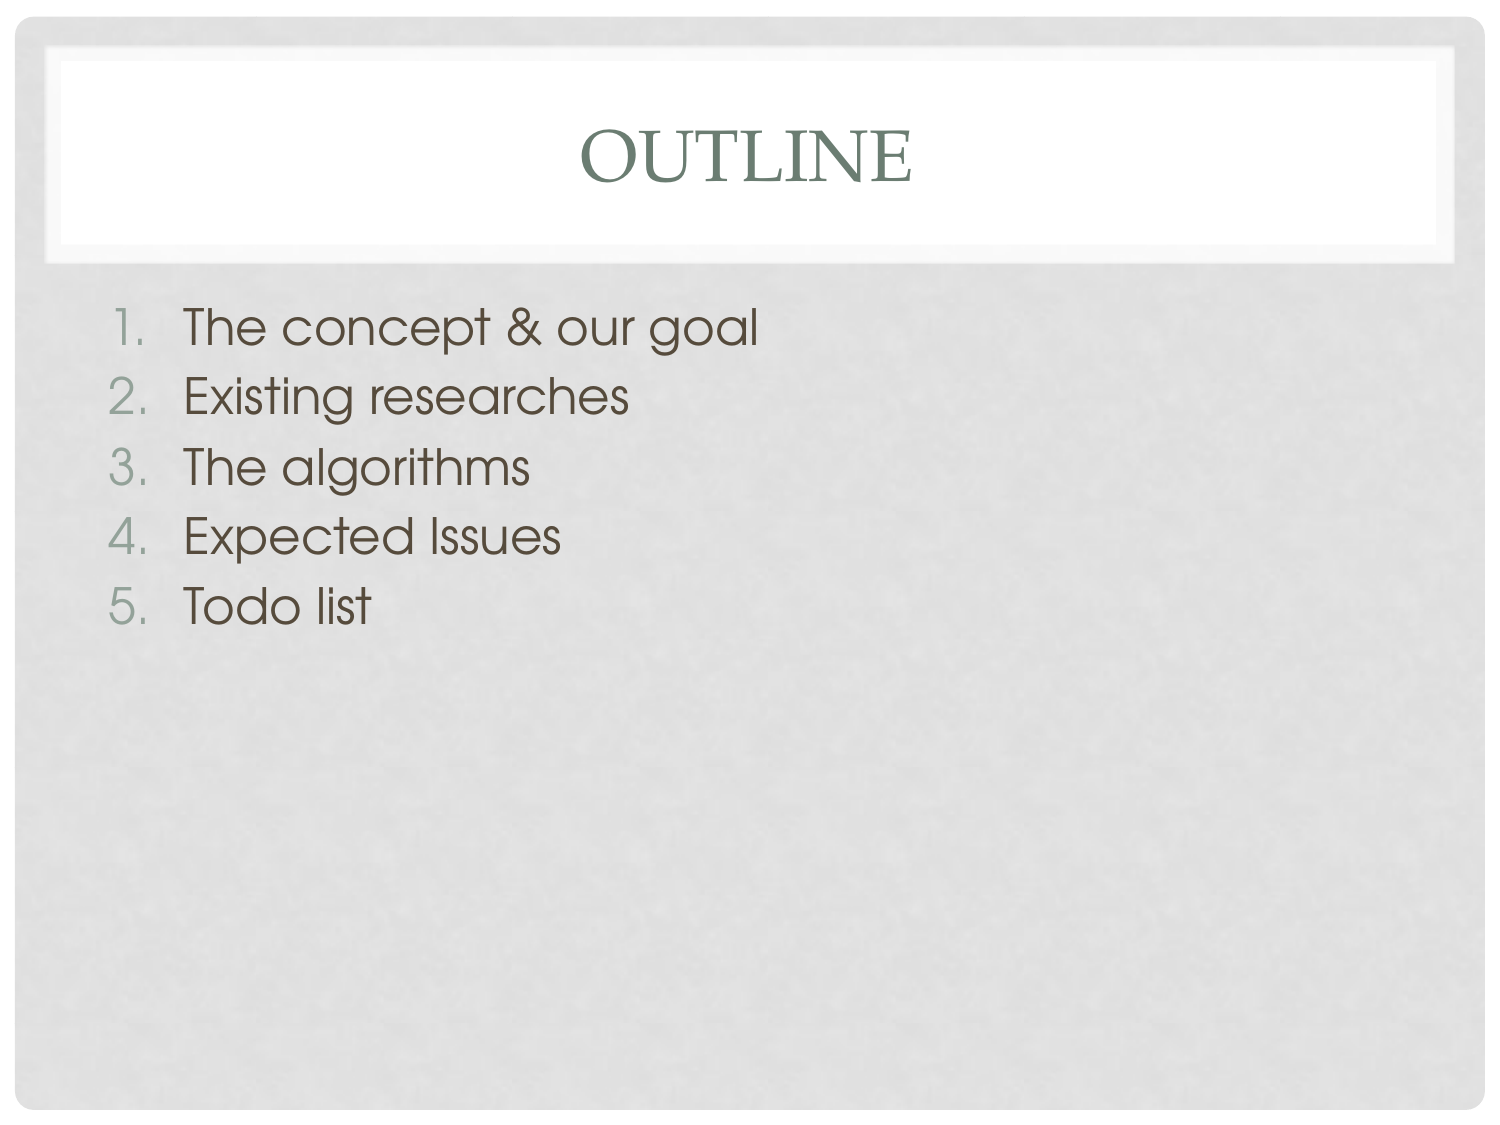

# outline
The concept & our goal
Existing researches
The algorithms
Expected Issues
Todo list